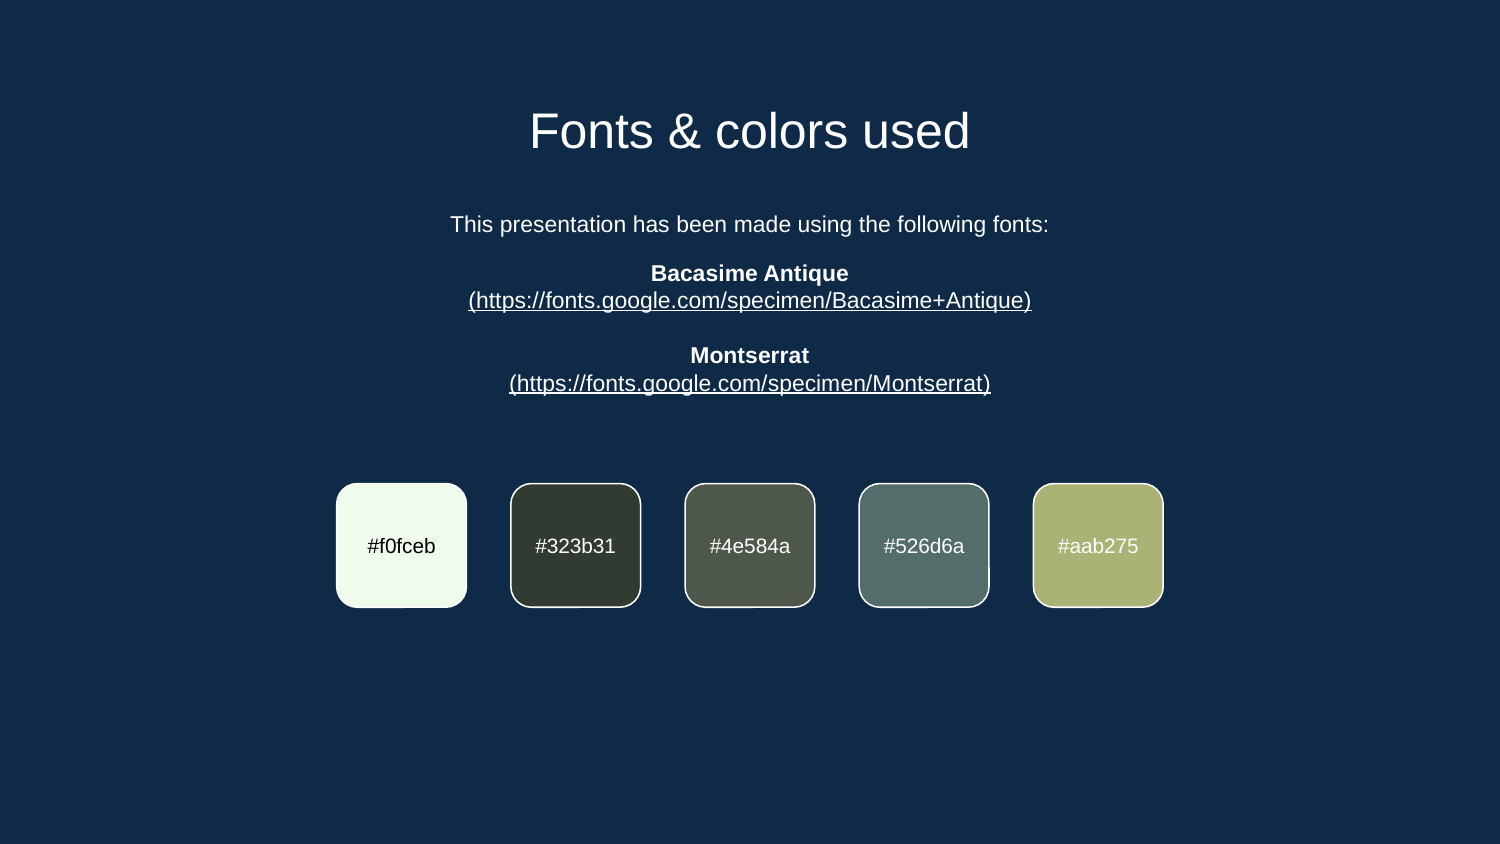

# Fonts & colors used
This presentation has been made using the following fonts:
Bacasime Antique
(https://fonts.google.com/specimen/Bacasime+Antique)

Montserrat
(https://fonts.google.com/specimen/Montserrat)

#f0fceb
#323b31
#4e584a
#526d6a
#aab275